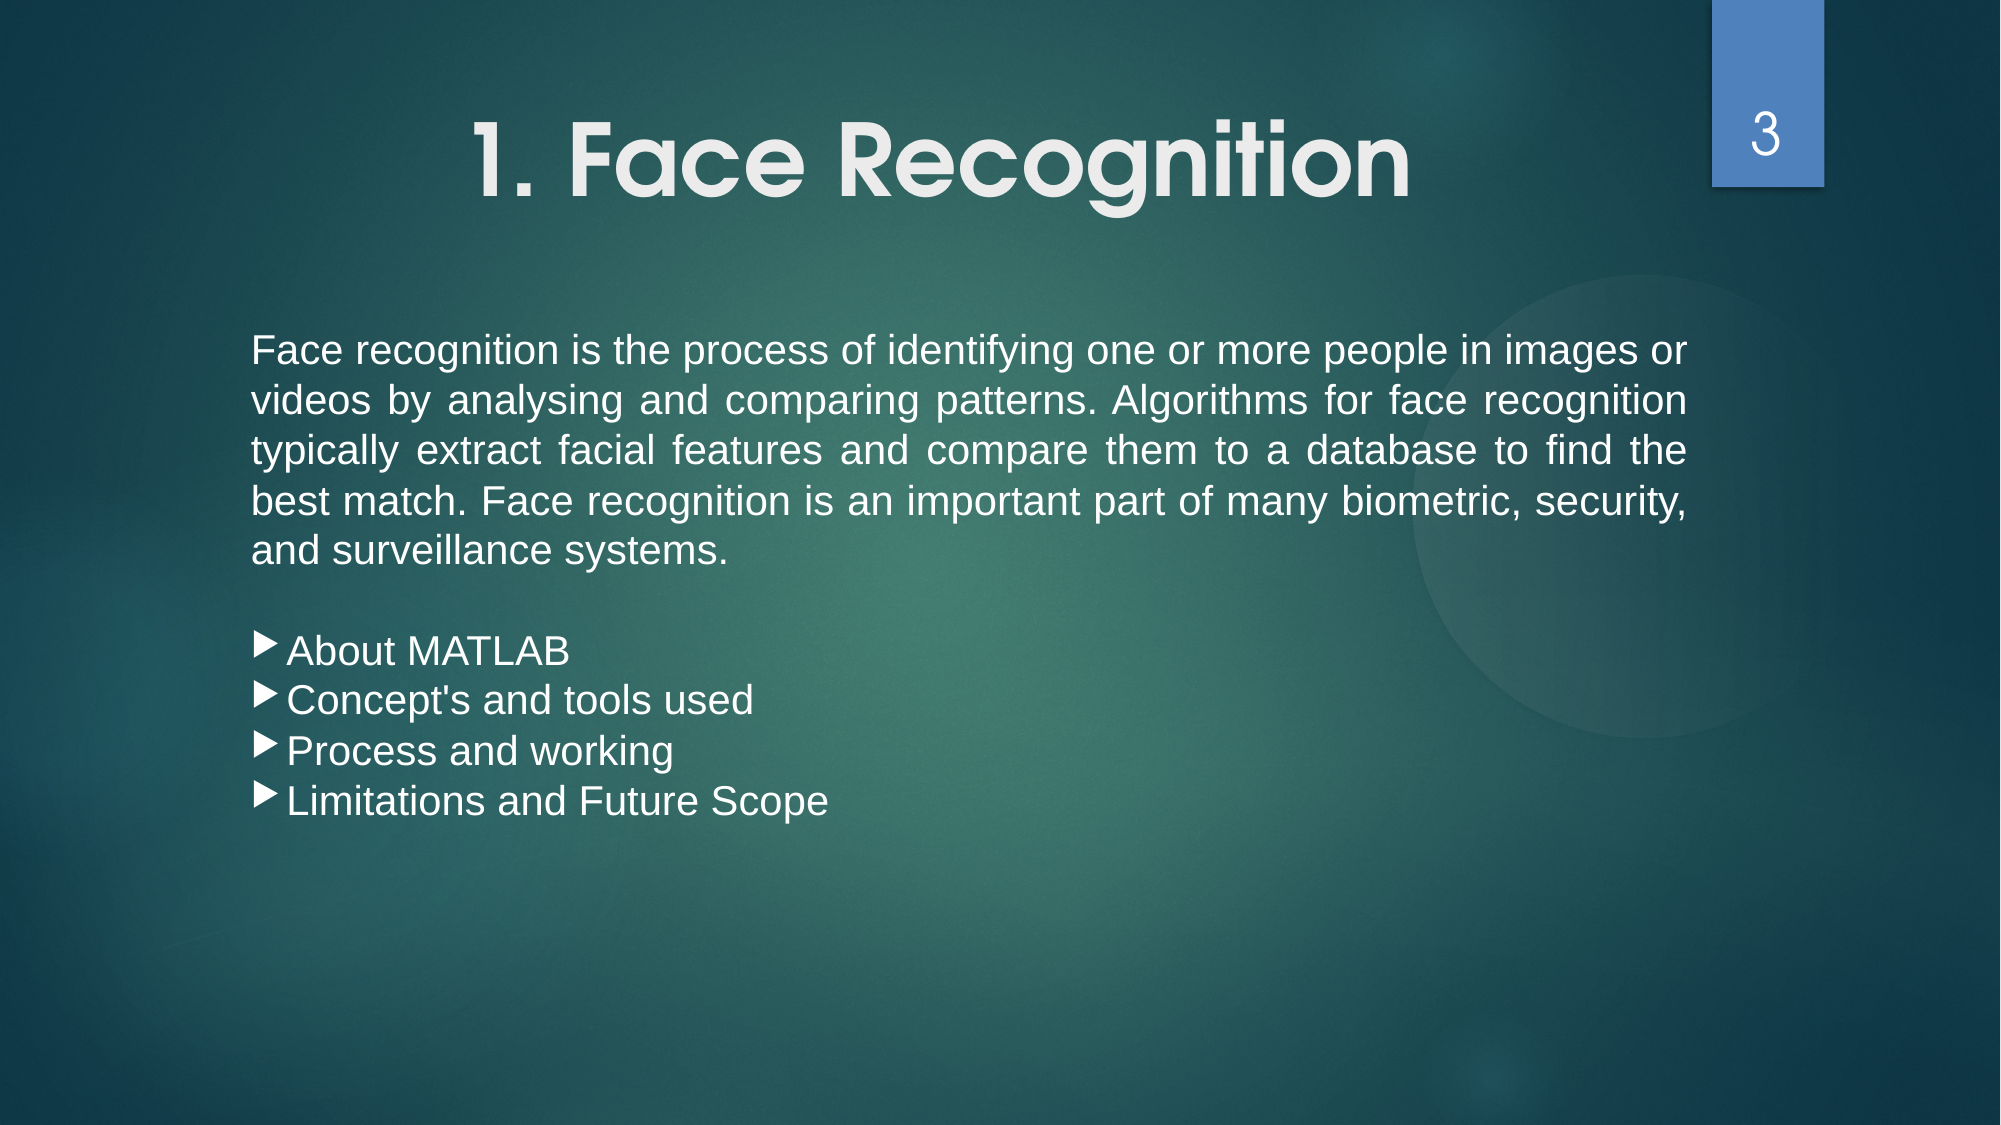

3
1. Face Recognition
Face recognition is the process of identifying one or more people in images or videos by analysing and comparing patterns. Algorithms for face recognition typically extract facial features and compare them to a database to find the best match. Face recognition is an important part of many biometric, security, and surveillance systems.

About MATLAB
Concept's and tools used
Process and working
Limitations and Future Scope